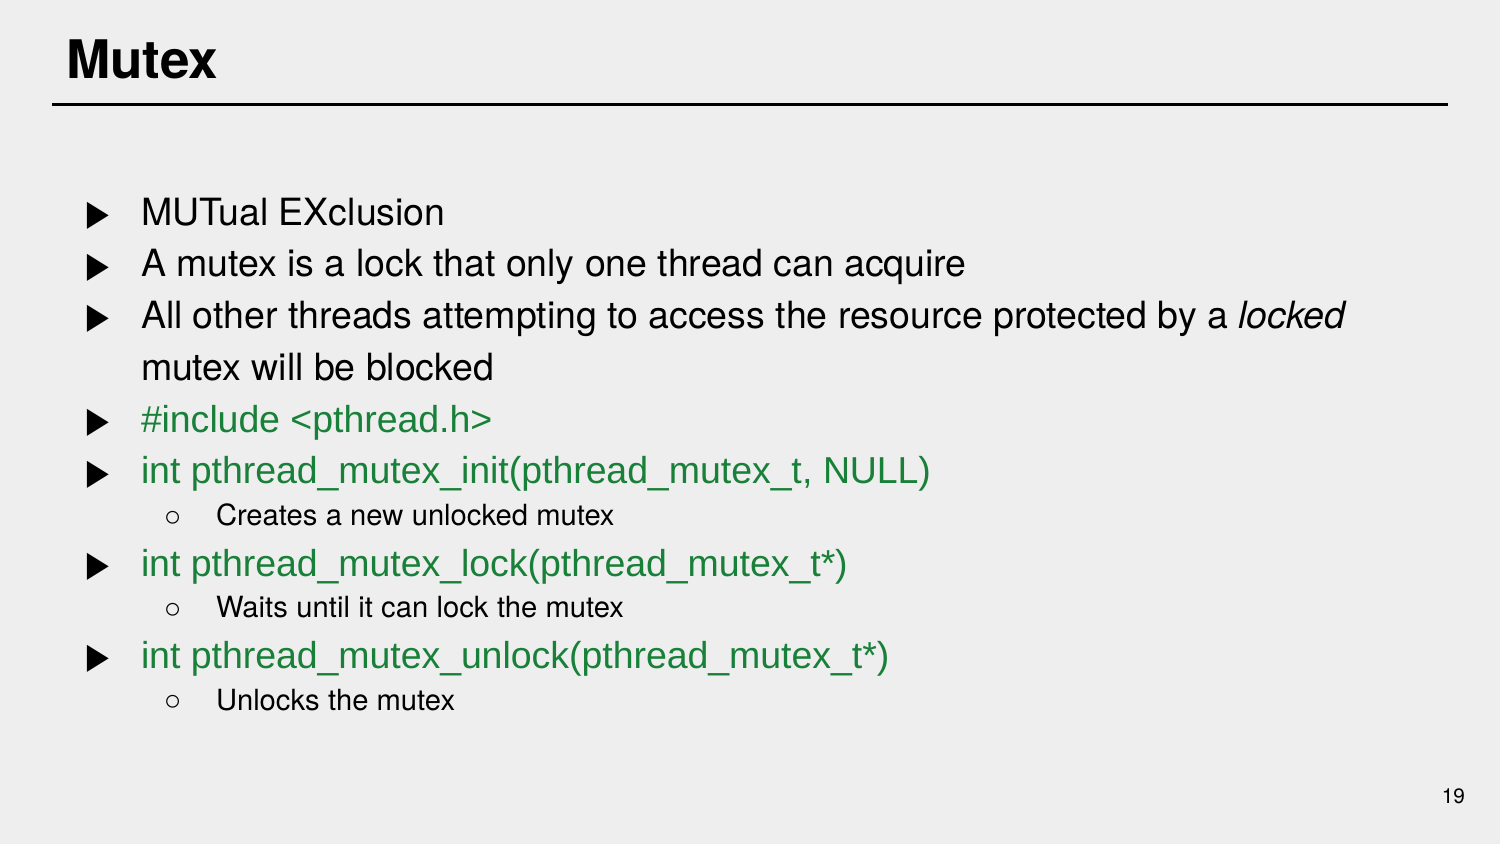

# Mutex
MUTual EXclusion
A mutex is a lock that only one thread can acquire
All other threads attempting to access the resource protected by a locked mutex will be blocked
#include <pthread.h>
int pthread_mutex_init(pthread_mutex_t, NULL)
Creates a new unlocked mutex
int pthread_mutex_lock(pthread_mutex_t*)
Waits until it can lock the mutex
int pthread_mutex_unlock(pthread_mutex_t*)
Unlocks the mutex
19